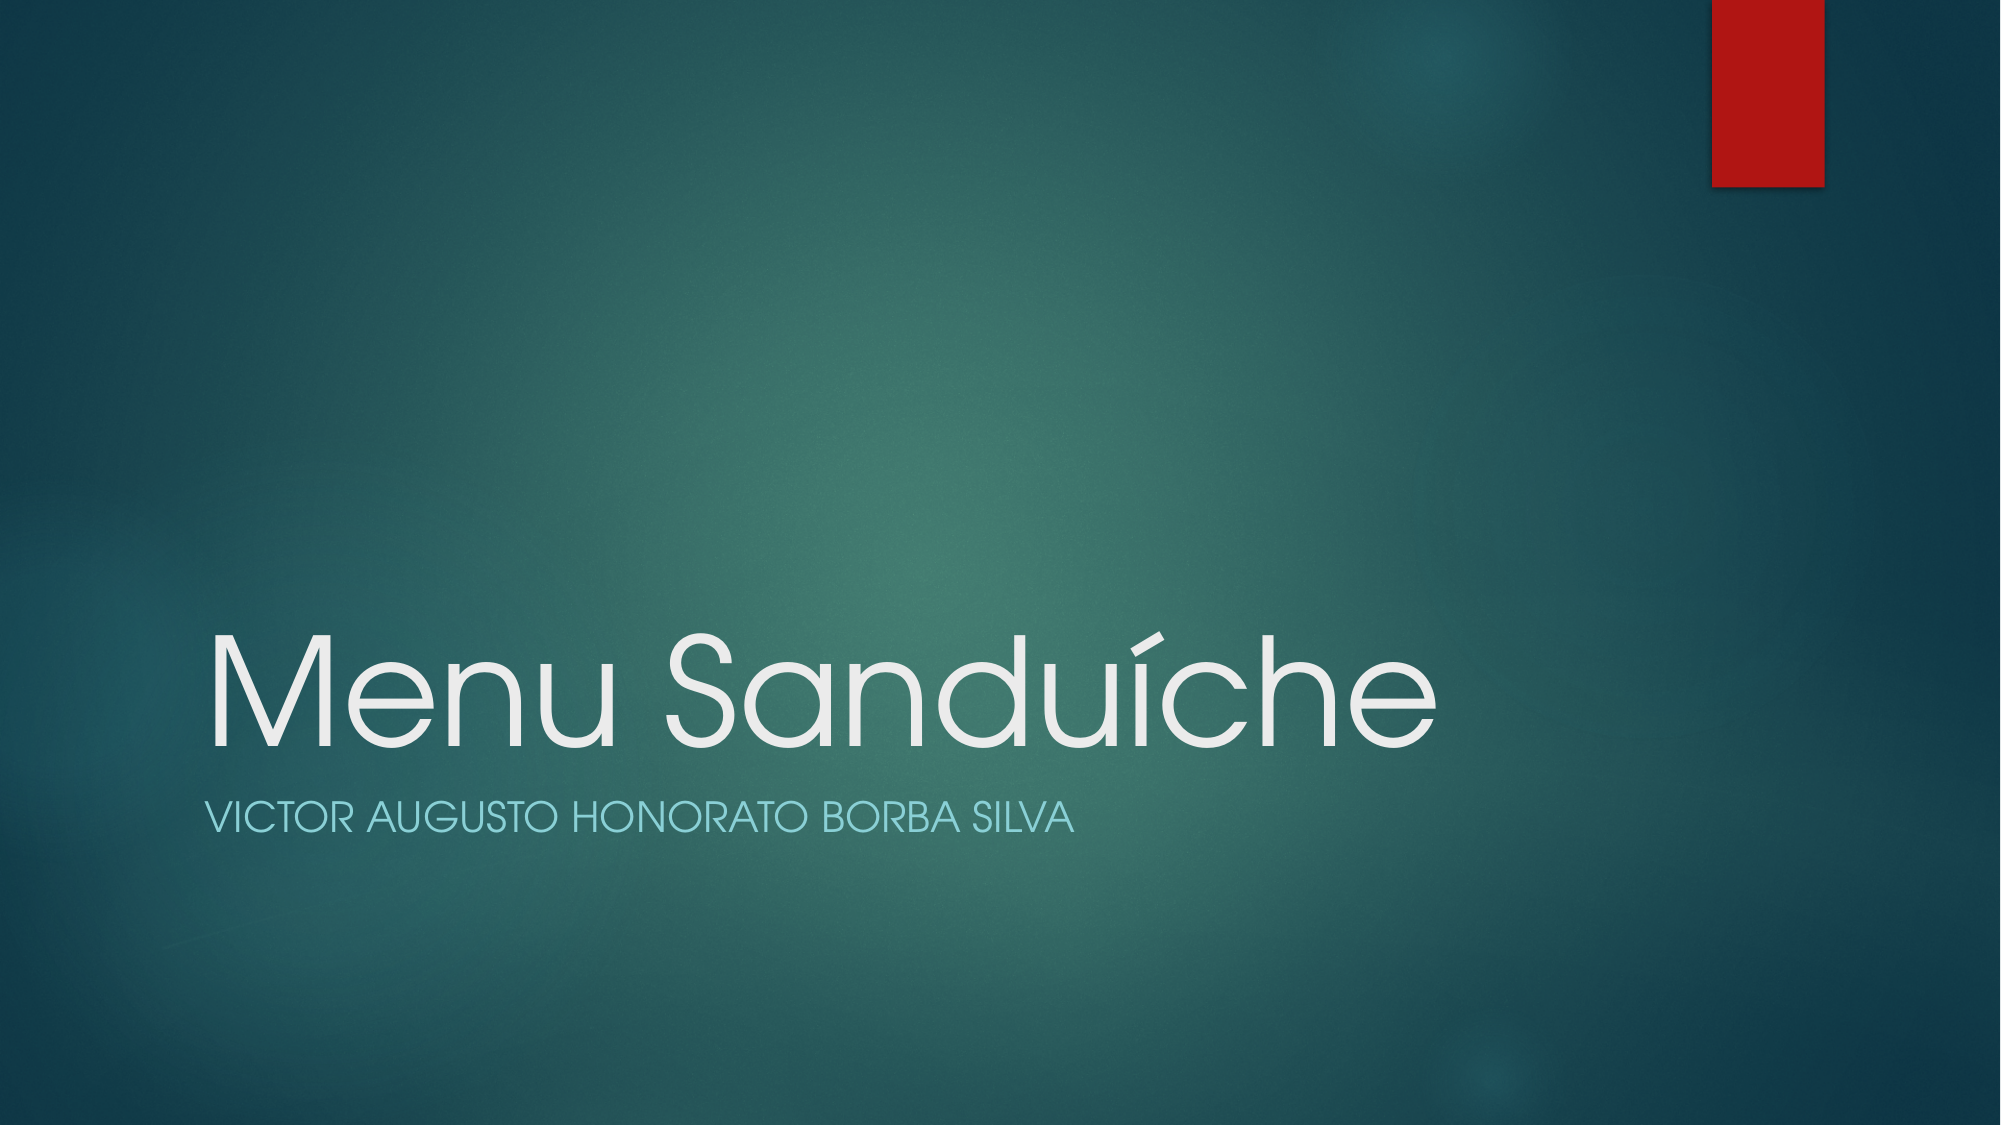

# Menu Sanduíche
Victor Augusto Honorato Borba Silva